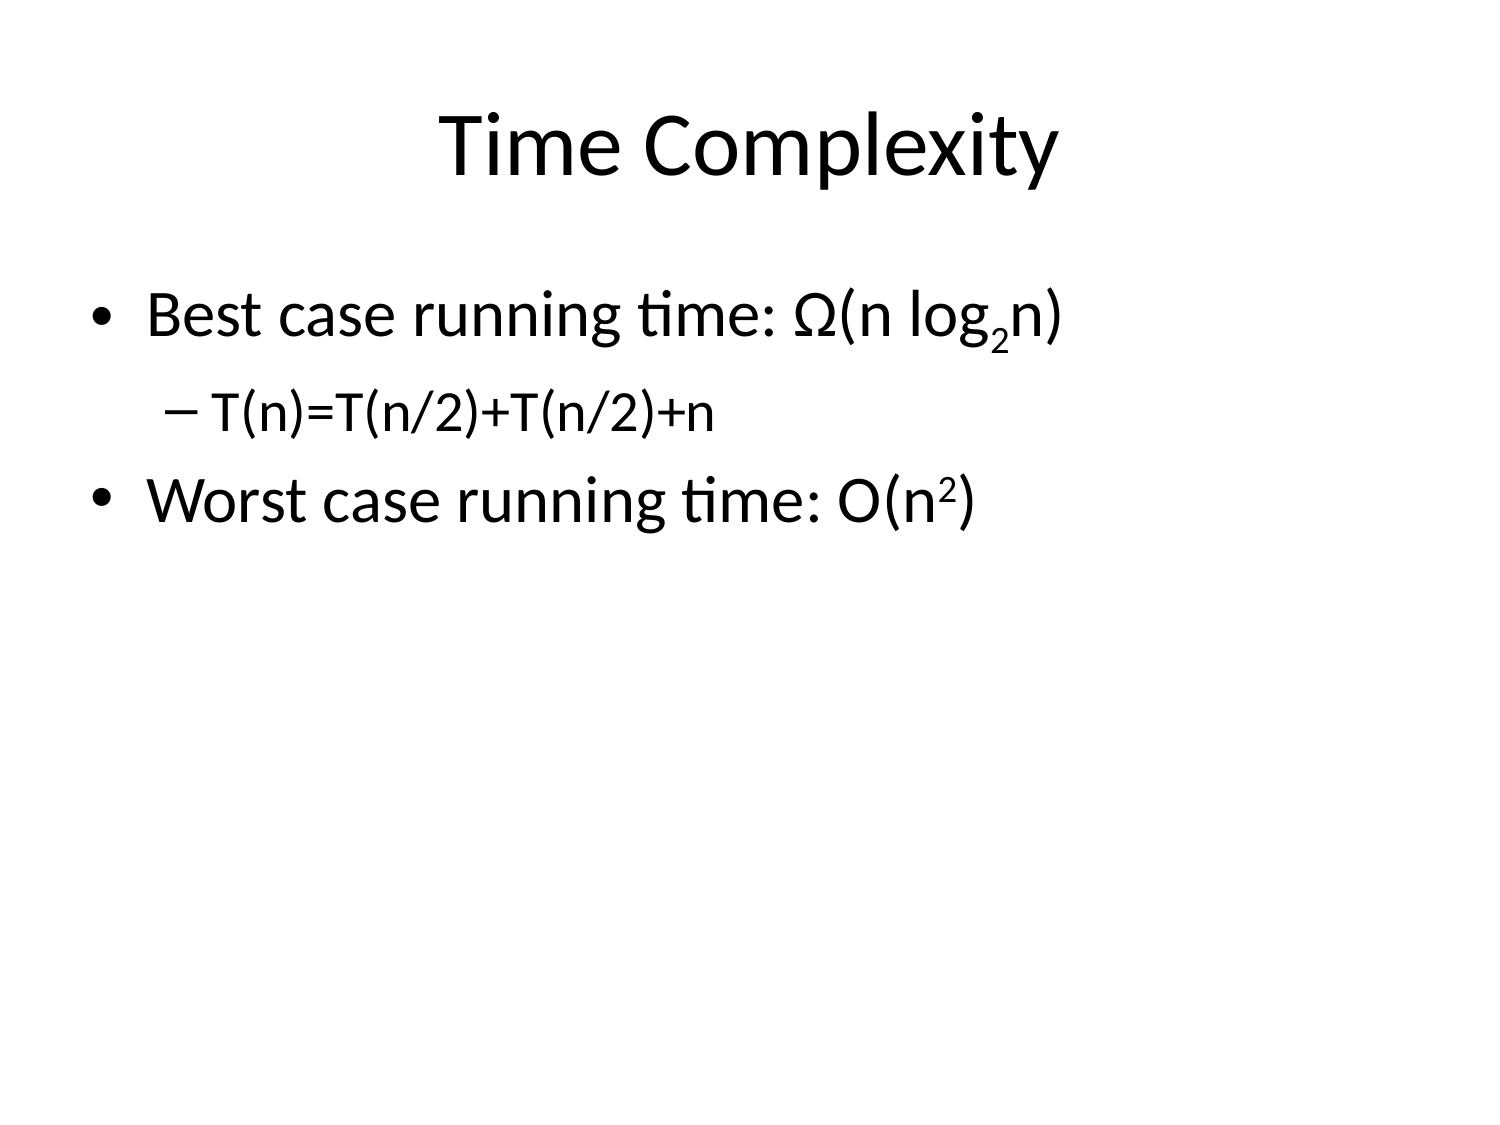

# Time Complexity
Best case running time: Ω(n log2n)
T(n)=T(n/2)+T(n/2)+n
Worst case running time: O(n2)